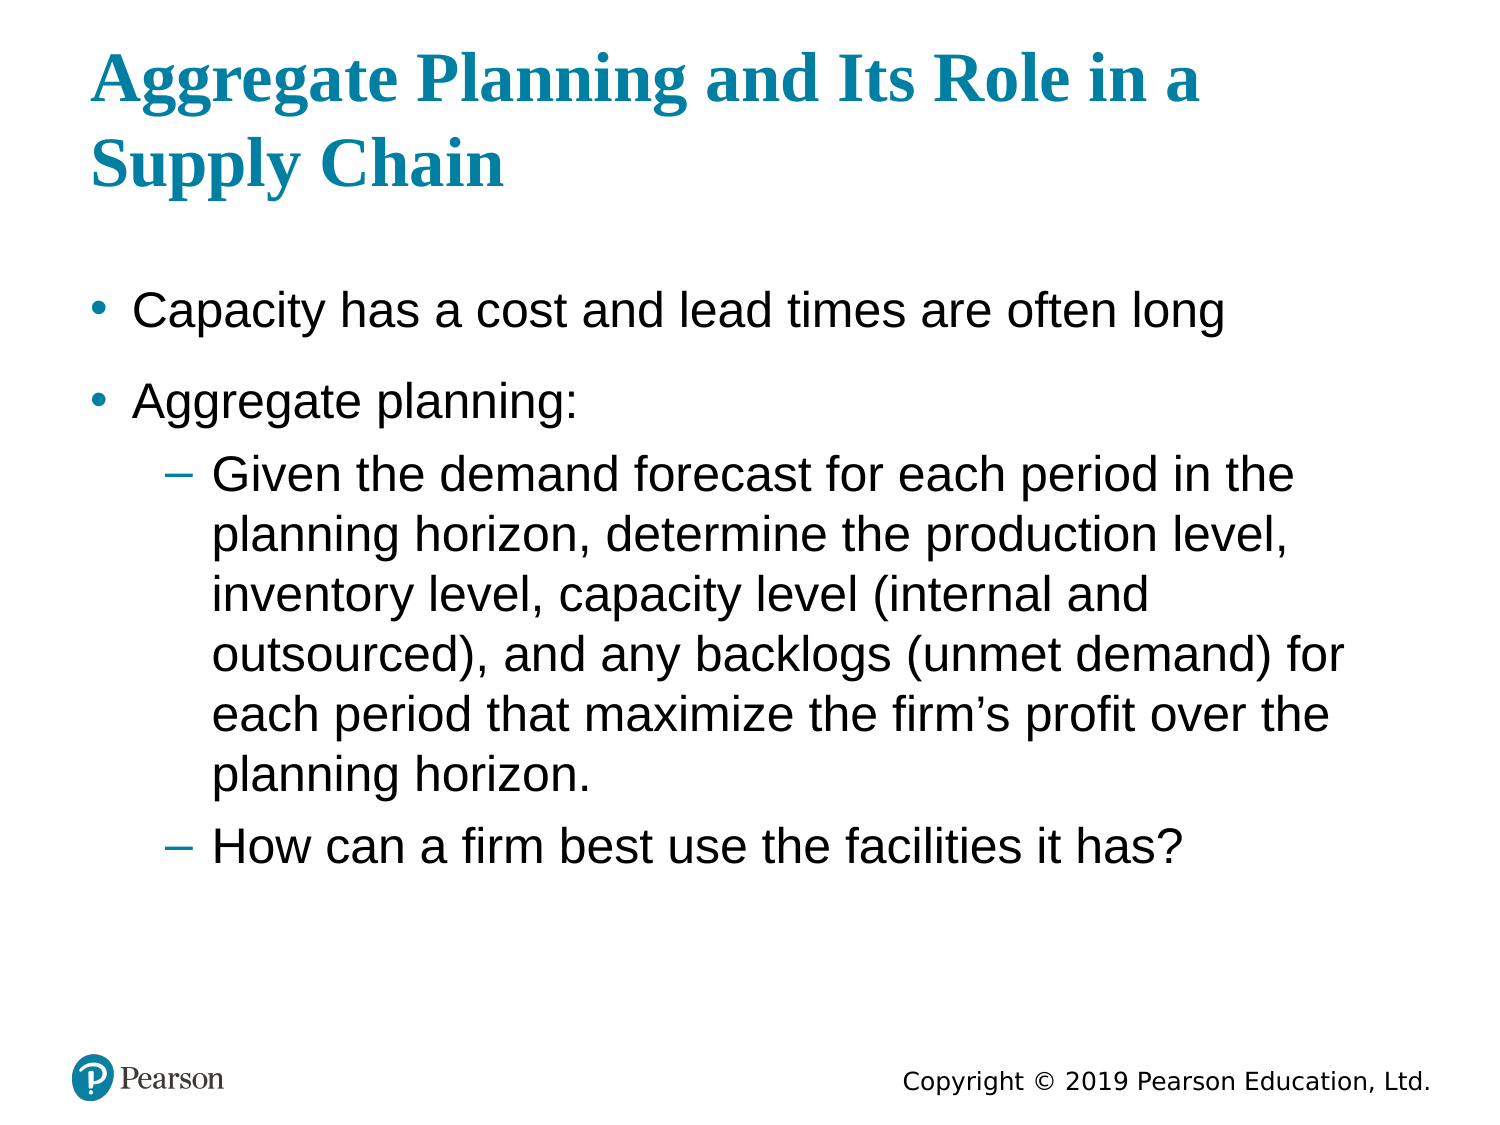

# Aggregate Planning and Its Role in a Supply Chain
Capacity has a cost and lead times are often long
Aggregate planning:
Given the demand forecast for each period in the planning horizon, determine the production level, inventory level, capacity level (internal and outsourced), and any backlogs (unmet demand) for each period that maximize the firm’s profit over the planning horizon.
How can a firm best use the facilities it has?